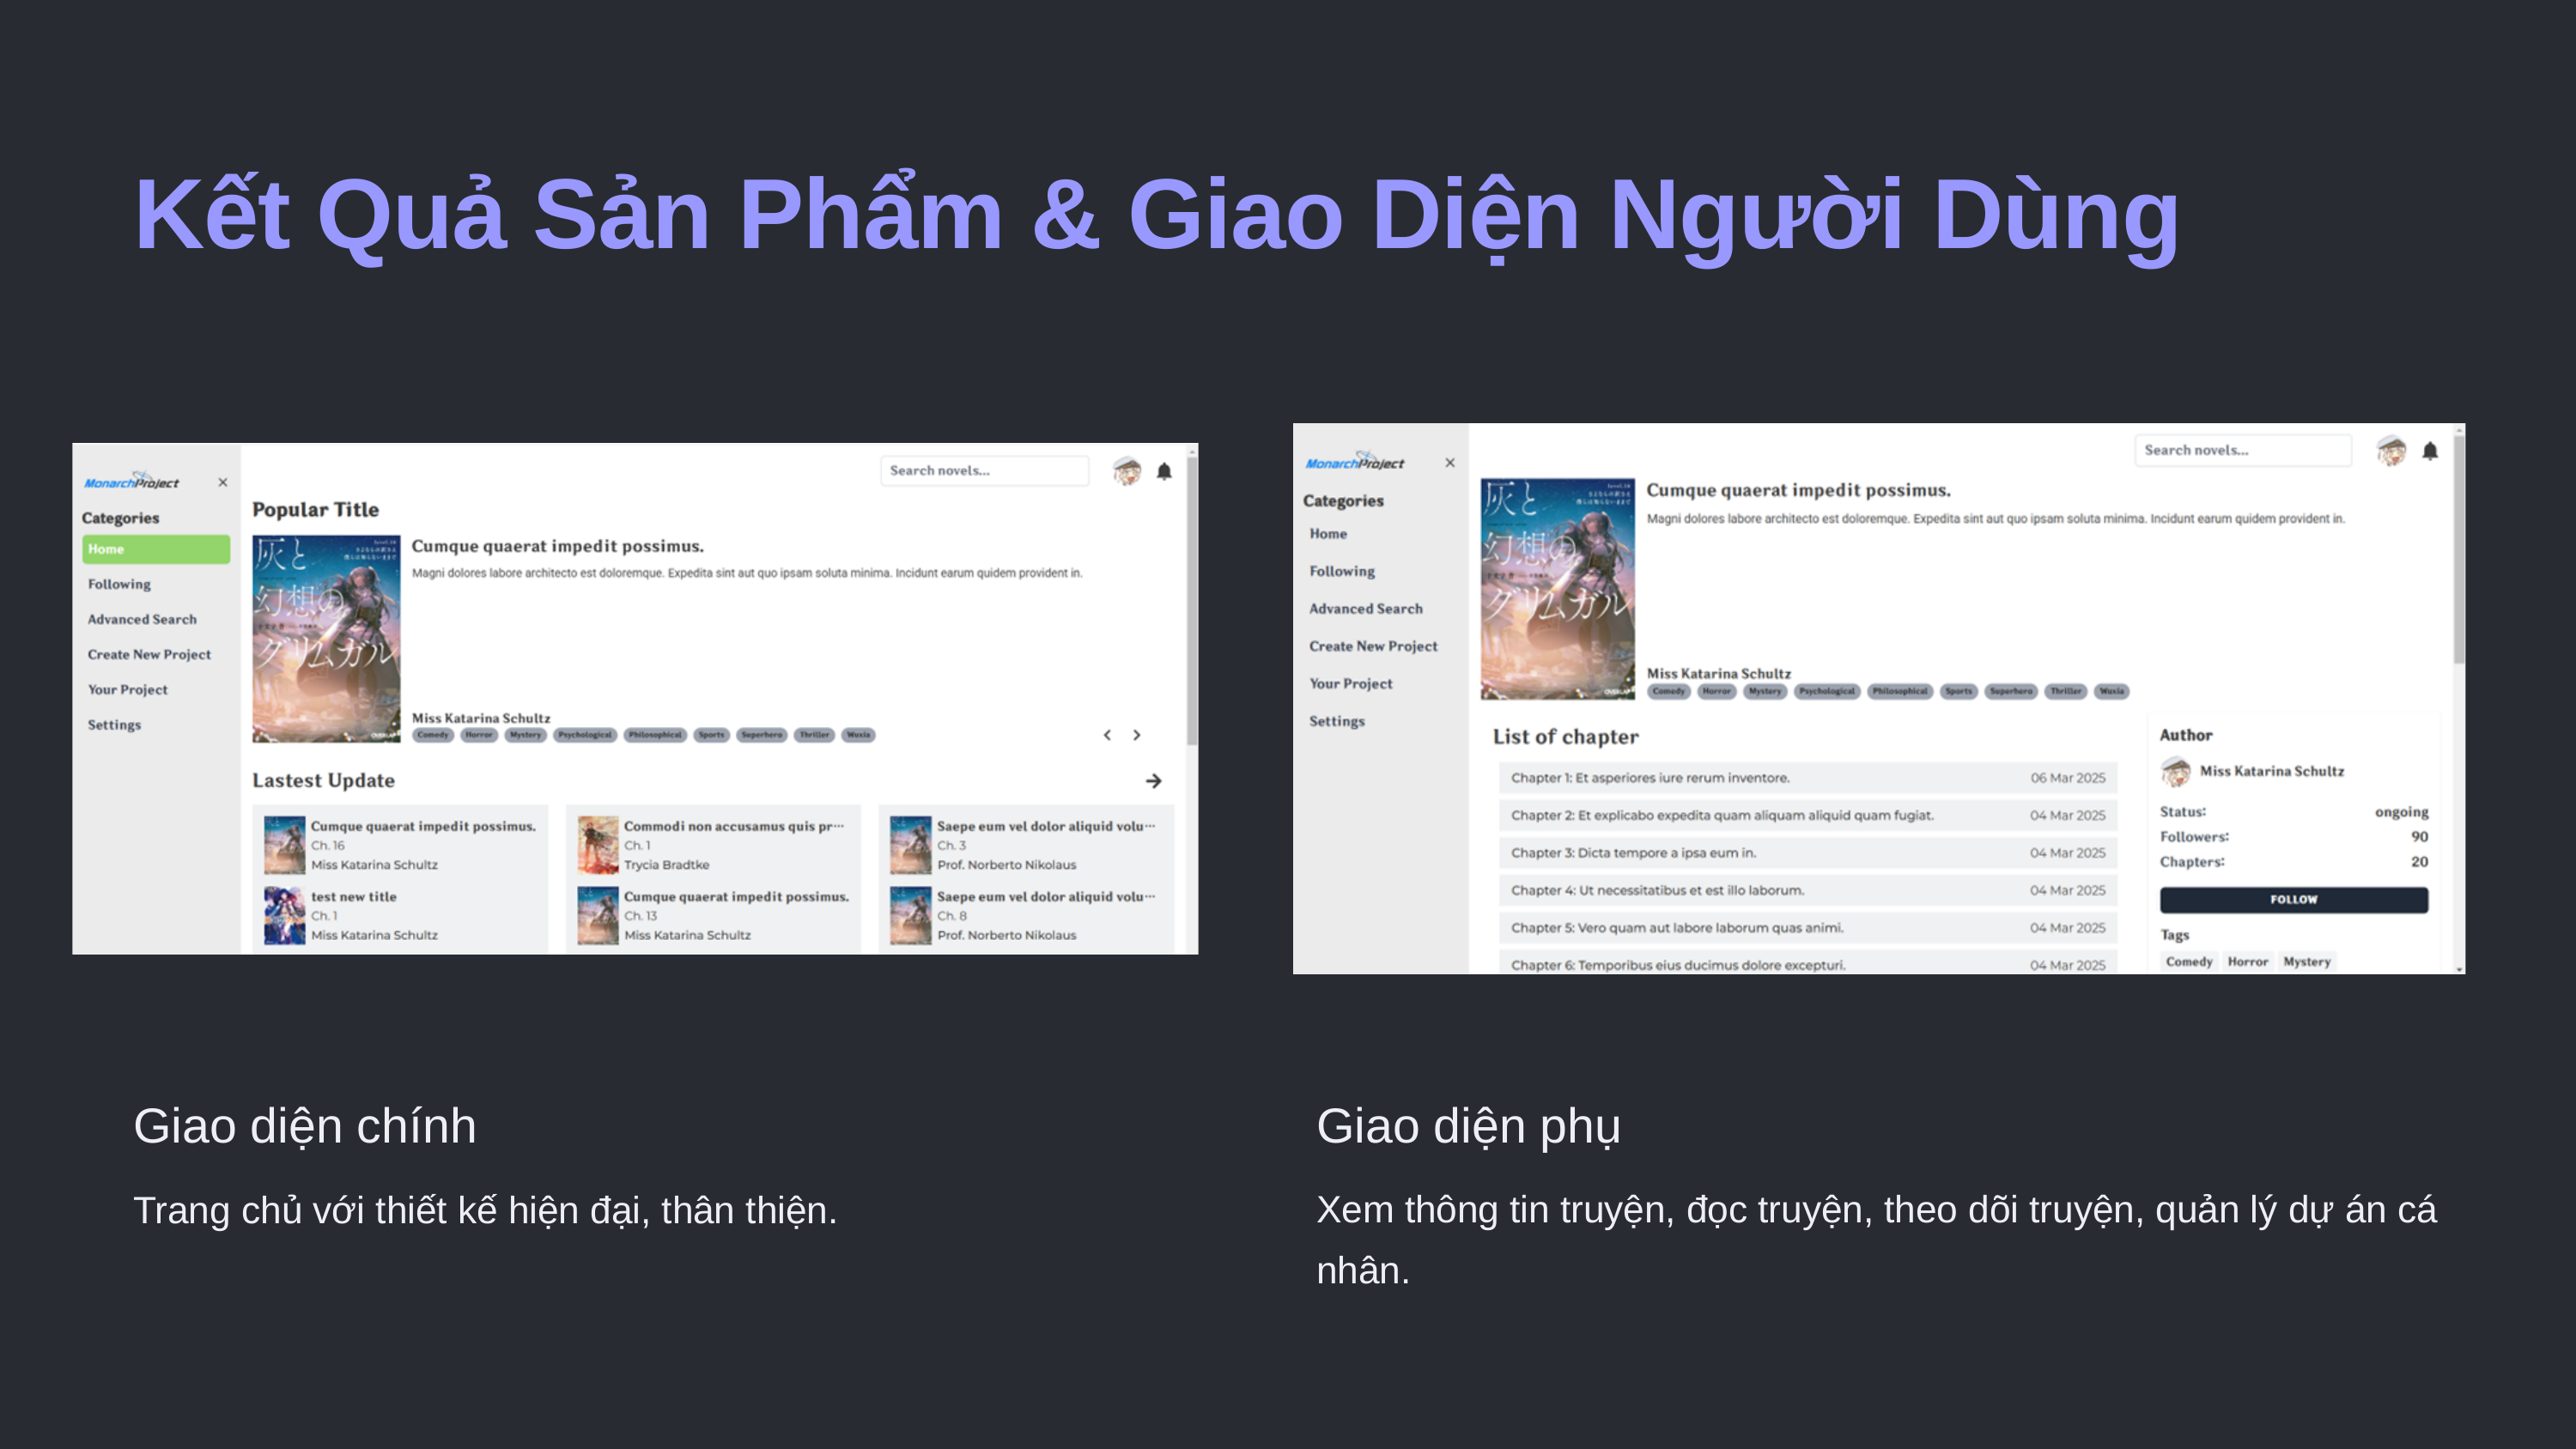

Kết Quả Sản Phẩm & Giao Diện Người Dùng

Giao diện chính

Giao diện phụ

Trang chủ với thiết kế hiện đại, thân thiện.

Xem thông tin truyện, đọc truyện, theo dõi truyện, quản lý dự án cá nhân.